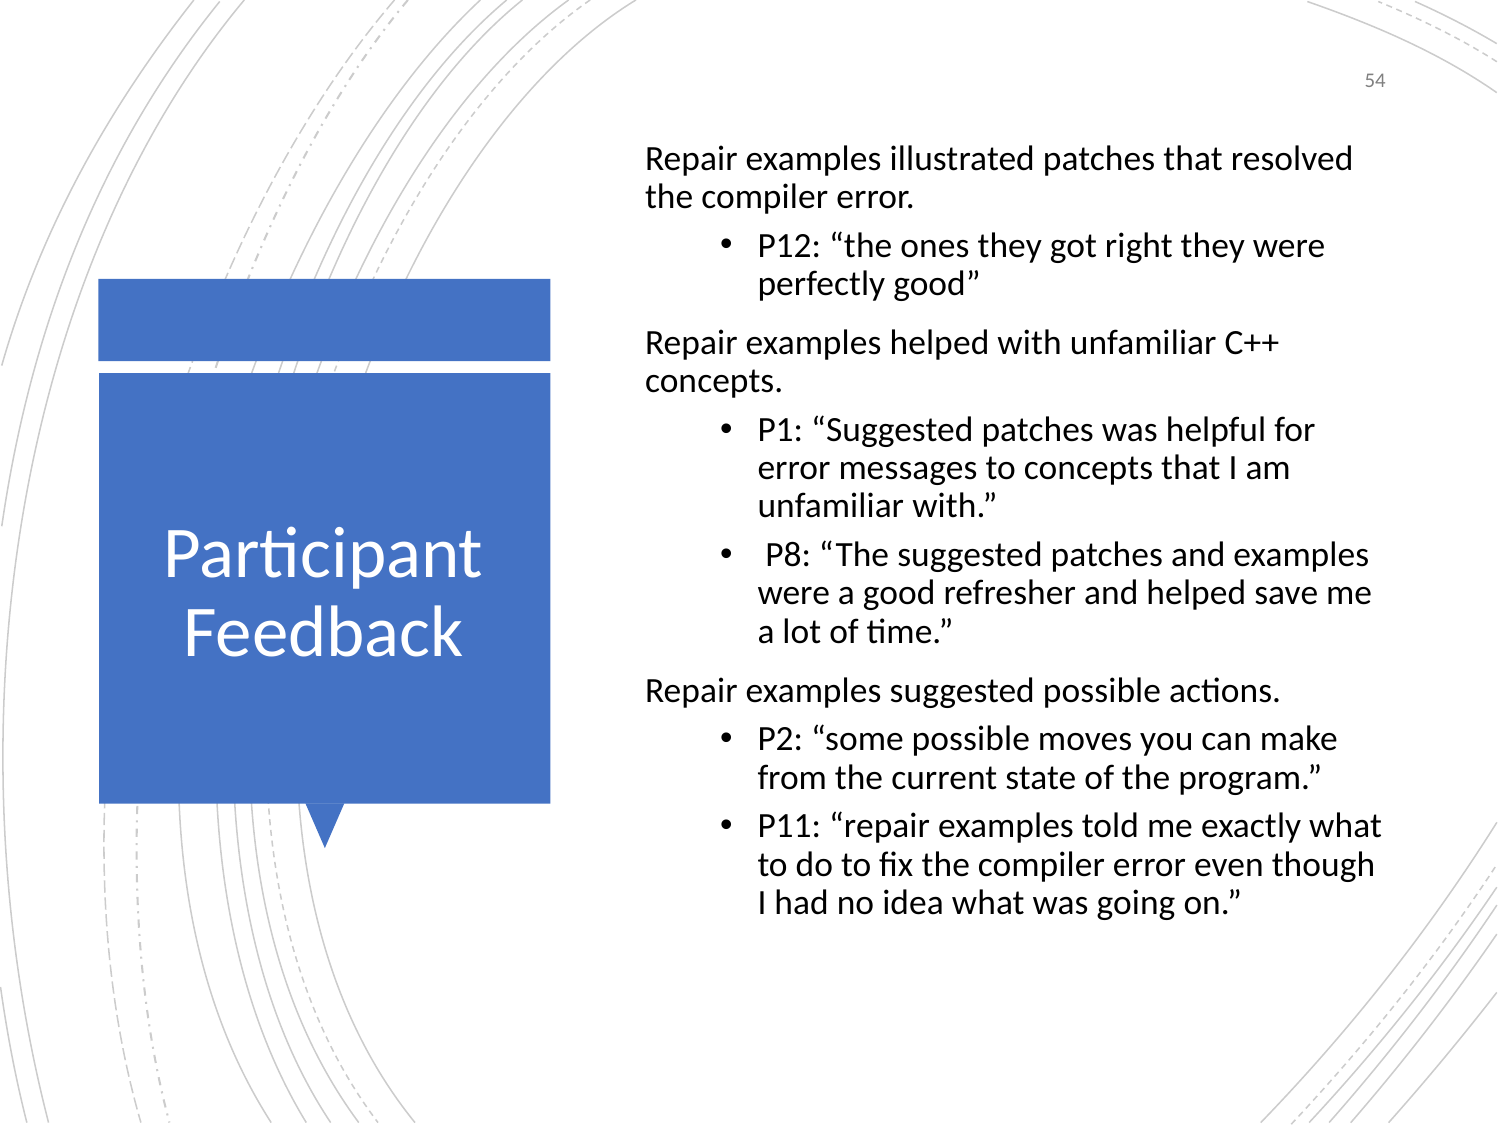

54
Repair examples illustrated patches that resolved the compiler error.
P12: “the ones they got right they were perfectly good”
Repair examples helped with unfamiliar C++ concepts.
P1: “Suggested patches was helpful for error messages to concepts that I am unfamiliar with.”
 P8: “The suggested patches and examples were a good refresher and helped save me a lot of time.”
Repair examples suggested possible actions.
P2: “some possible moves you can make from the current state of the program.”
P11: “repair examples told me exactly what to do to fix the compiler error even though I had no idea what was going on.”

# Participant Feedback